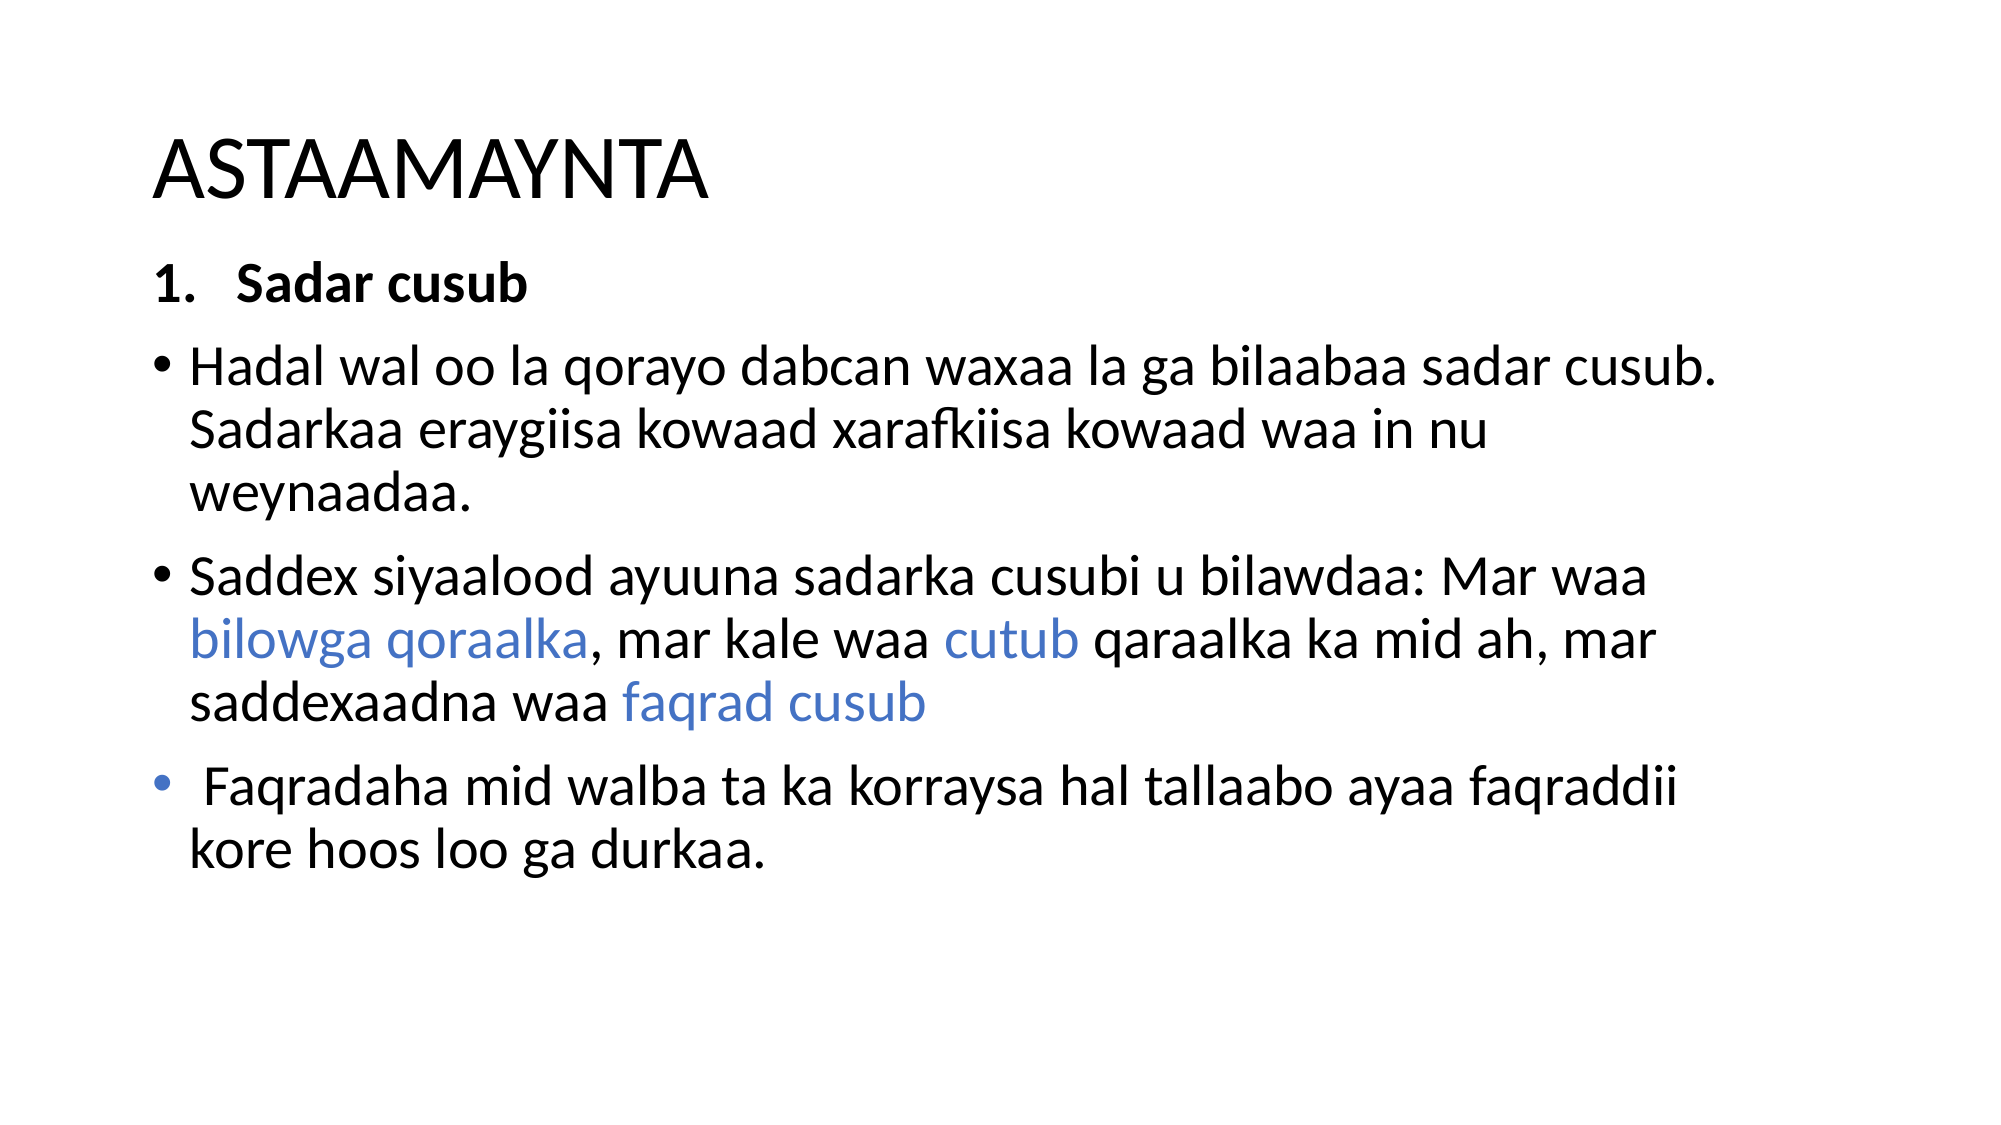

# ASTAAMAYNTA
Sadar cusub
Hadal wal oo la qorayo dabcan waxaa la ga bilaabaa sadar cusub. Sadarkaa eraygiisa kowaad xarafkiisa kowaad waa in nu weynaadaa.
Saddex siyaalood ayuuna sadarka cusubi u bilawdaa: Mar waa bilowga qoraalka, mar kale waa cutub qaraalka ka mid ah, mar saddexaadna waa faqrad cusub
 Faqradaha mid walba ta ka korraysa hal tallaabo ayaa faqraddii kore hoos loo ga durkaa.